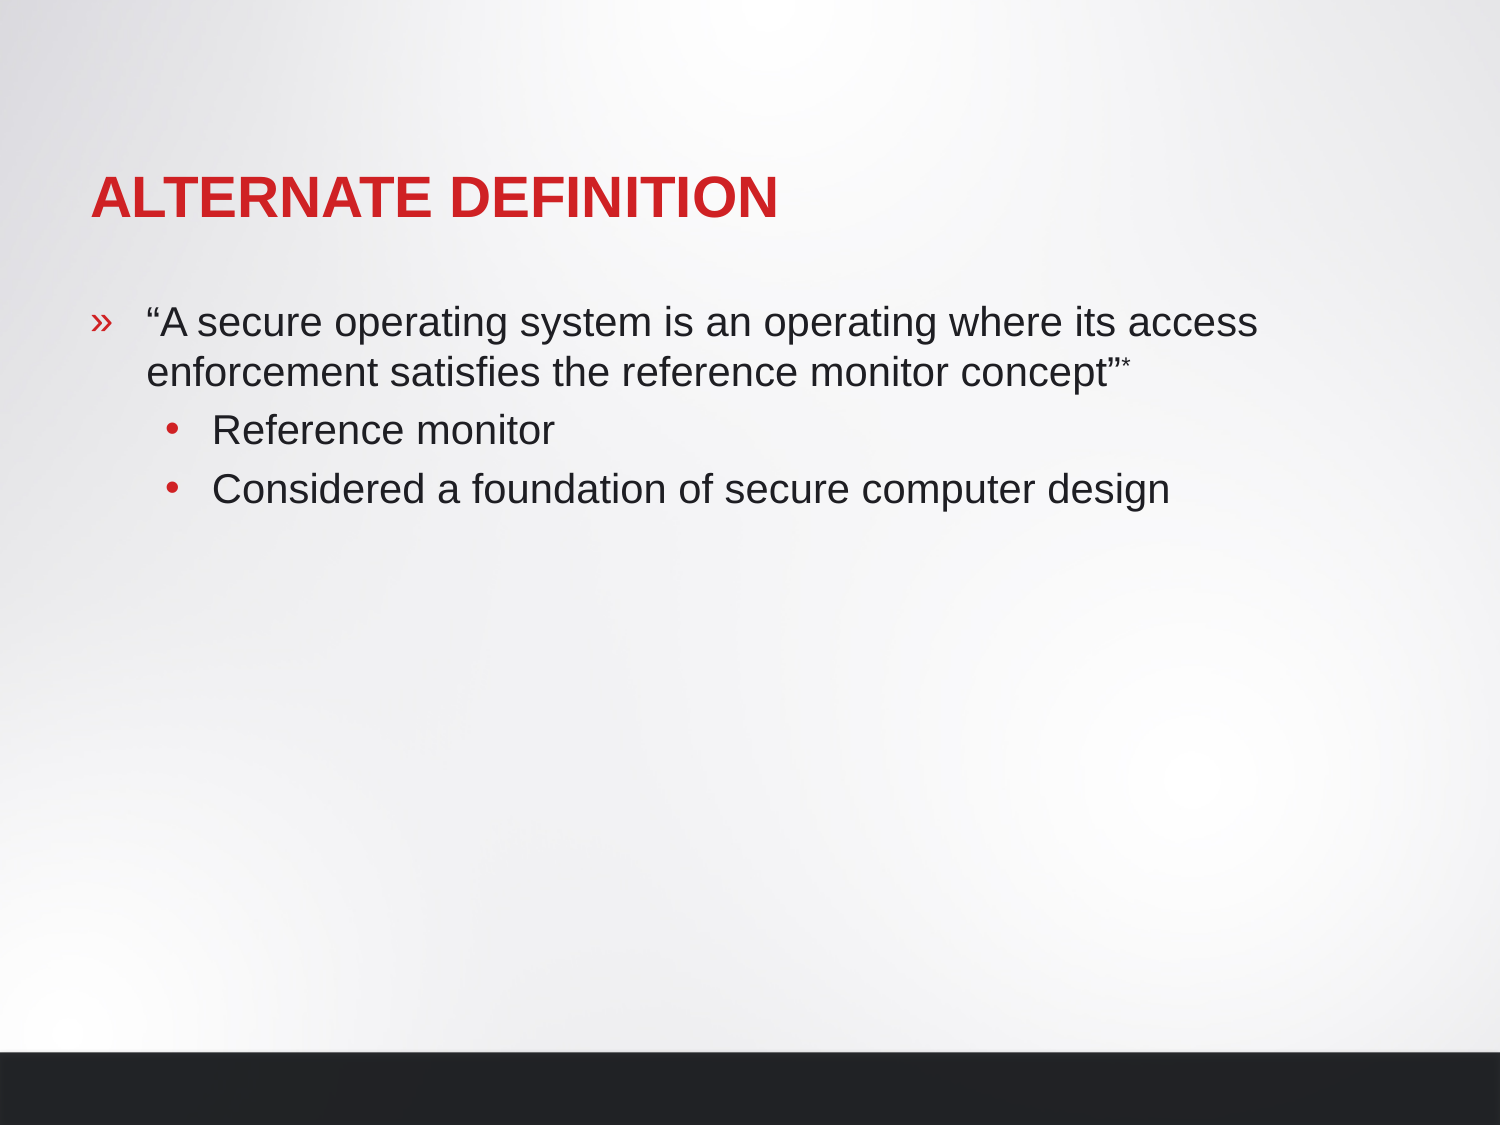

# Alternate Definition
“A secure operating system is an operating where its access enforcement satisfies the reference monitor concept”*
Reference monitor
Considered a foundation of secure computer design